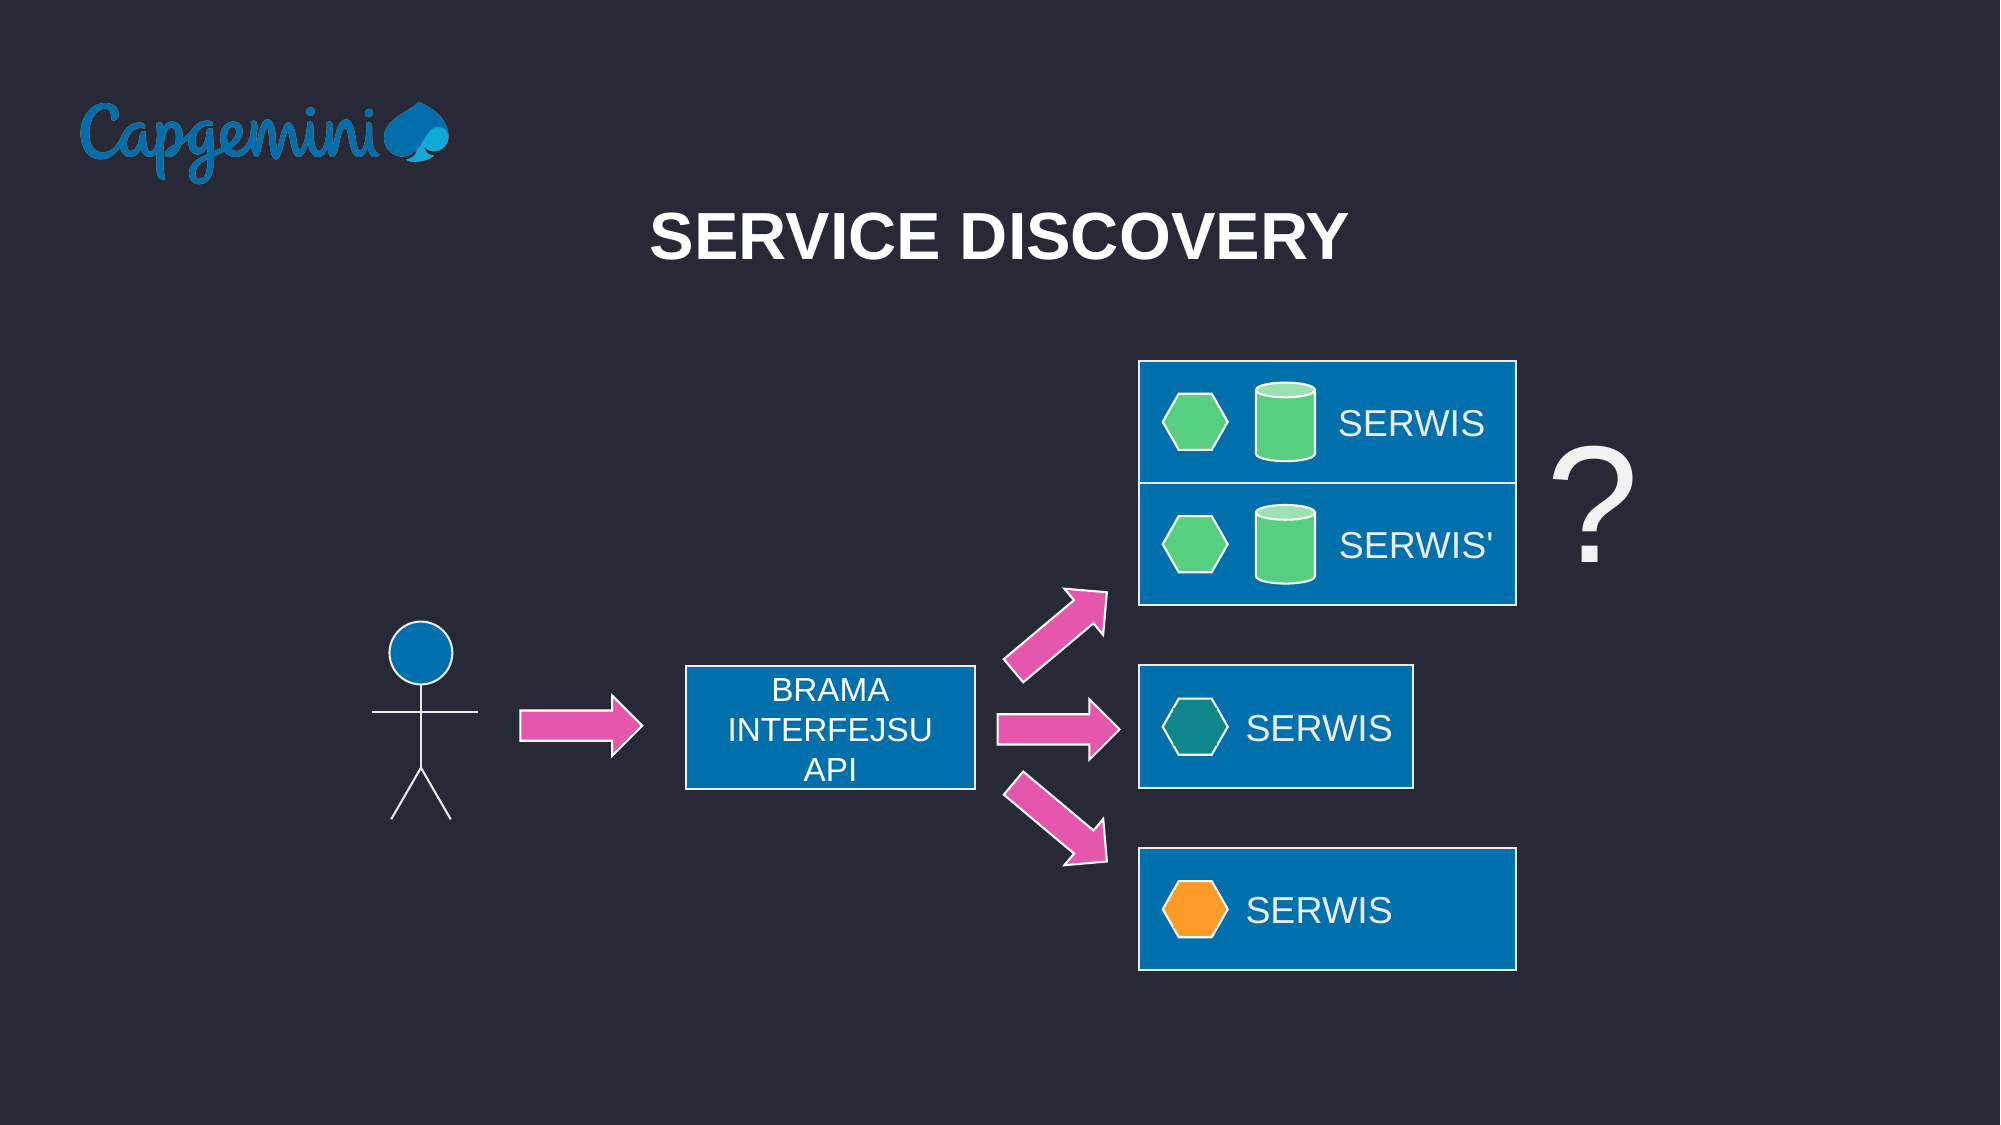

# SERVICE DISCOVERY

?
SERWIS

SERWIS'

BRAMA
INTERFEJSU API

SERWIS

SERWIS